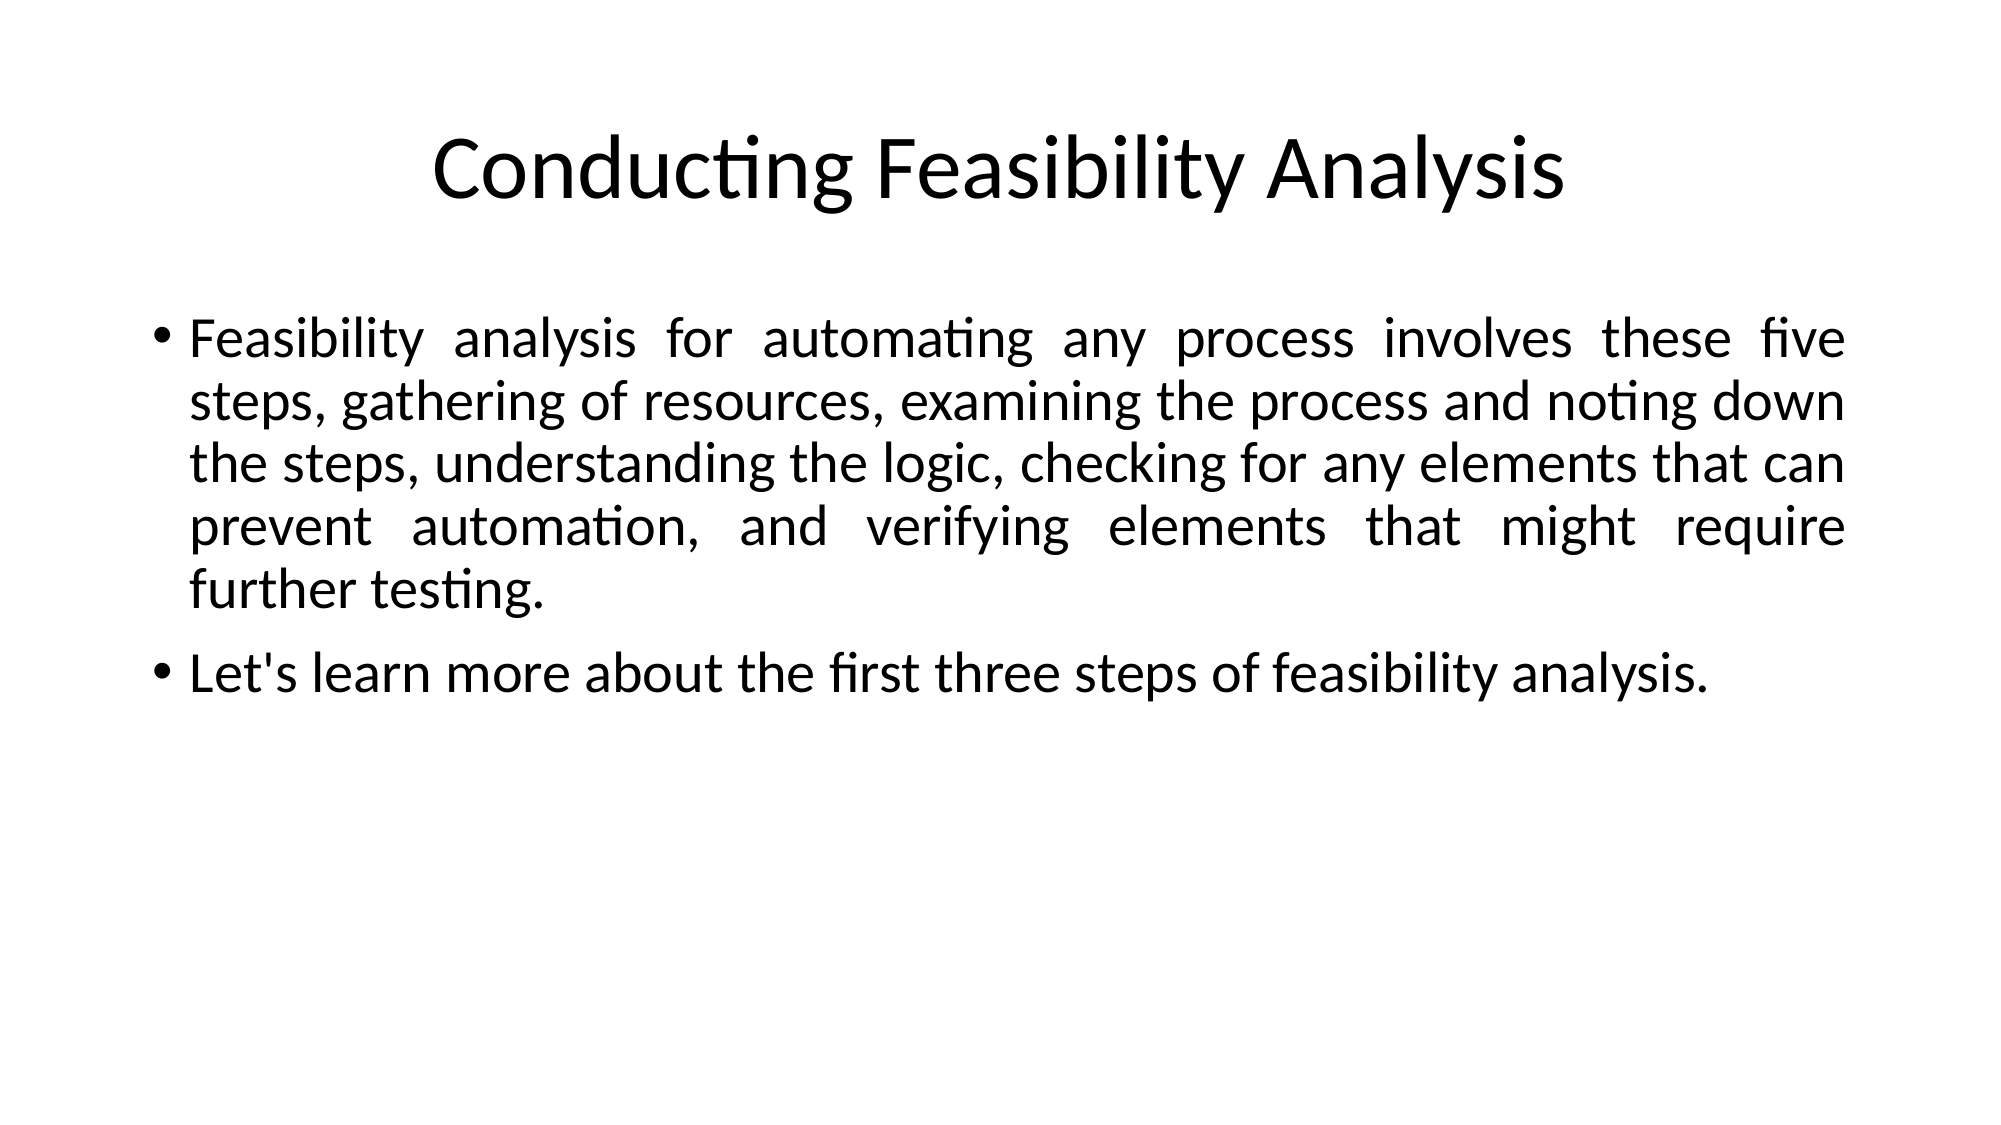

# Conducting Feasibility Analysis
Feasibility analysis for automating any process involves these five steps, gathering of resources, examining the process and noting down the steps, understanding the logic, checking for any elements that can prevent automation, and verifying elements that might require further testing.
Let's learn more about the first three steps of feasibility analysis.